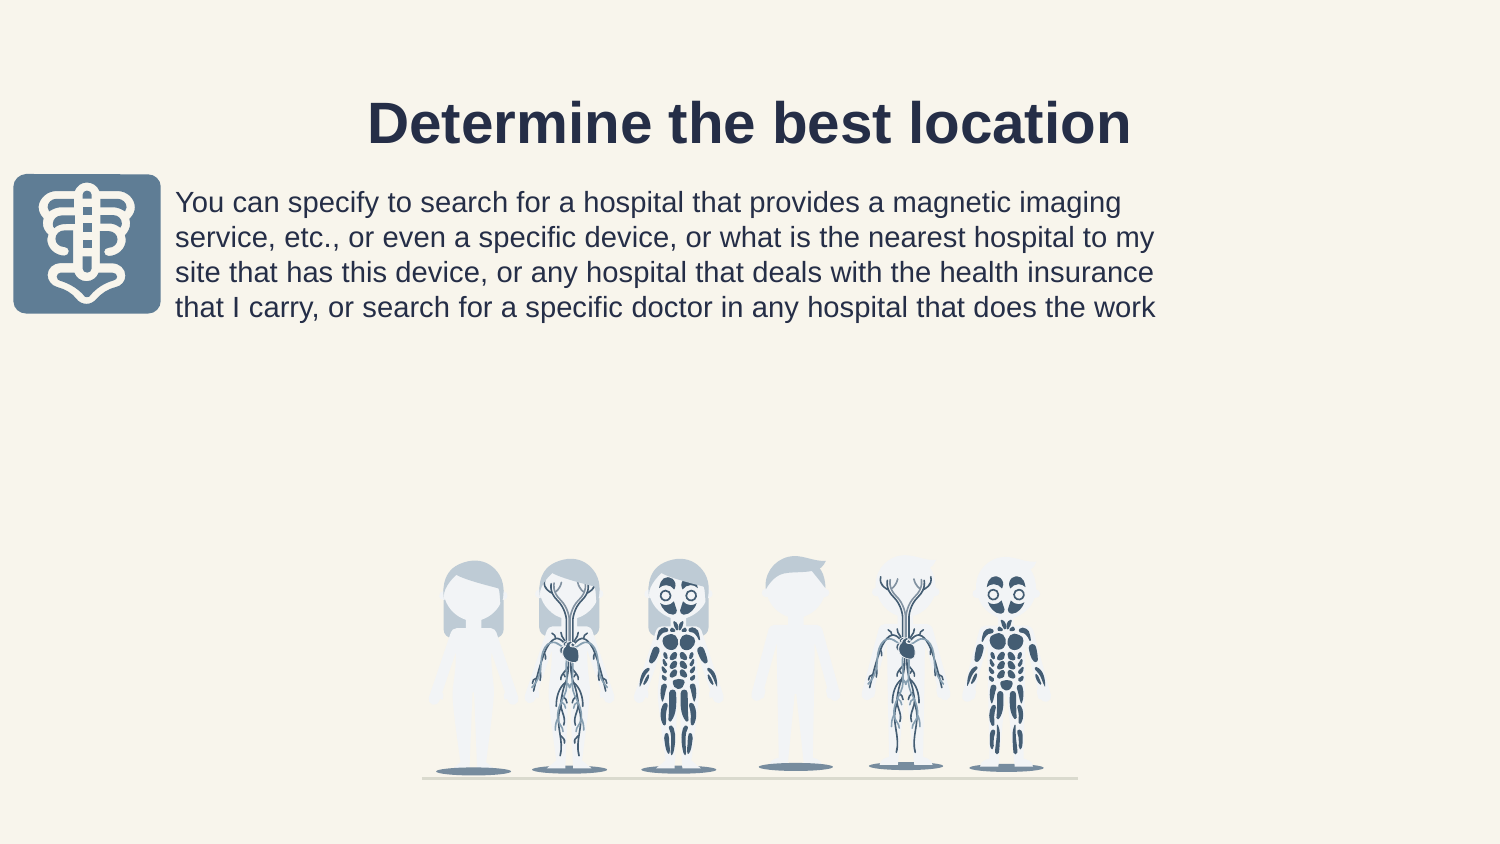

# Determine the best location

You can specify to search for a hospital that provides a magnetic imaging service, etc., or even a specific device, or what is the nearest hospital to my site that has this device, or any hospital that deals with the health insurance that I carry, or search for a specific doctor in any hospital that does the work